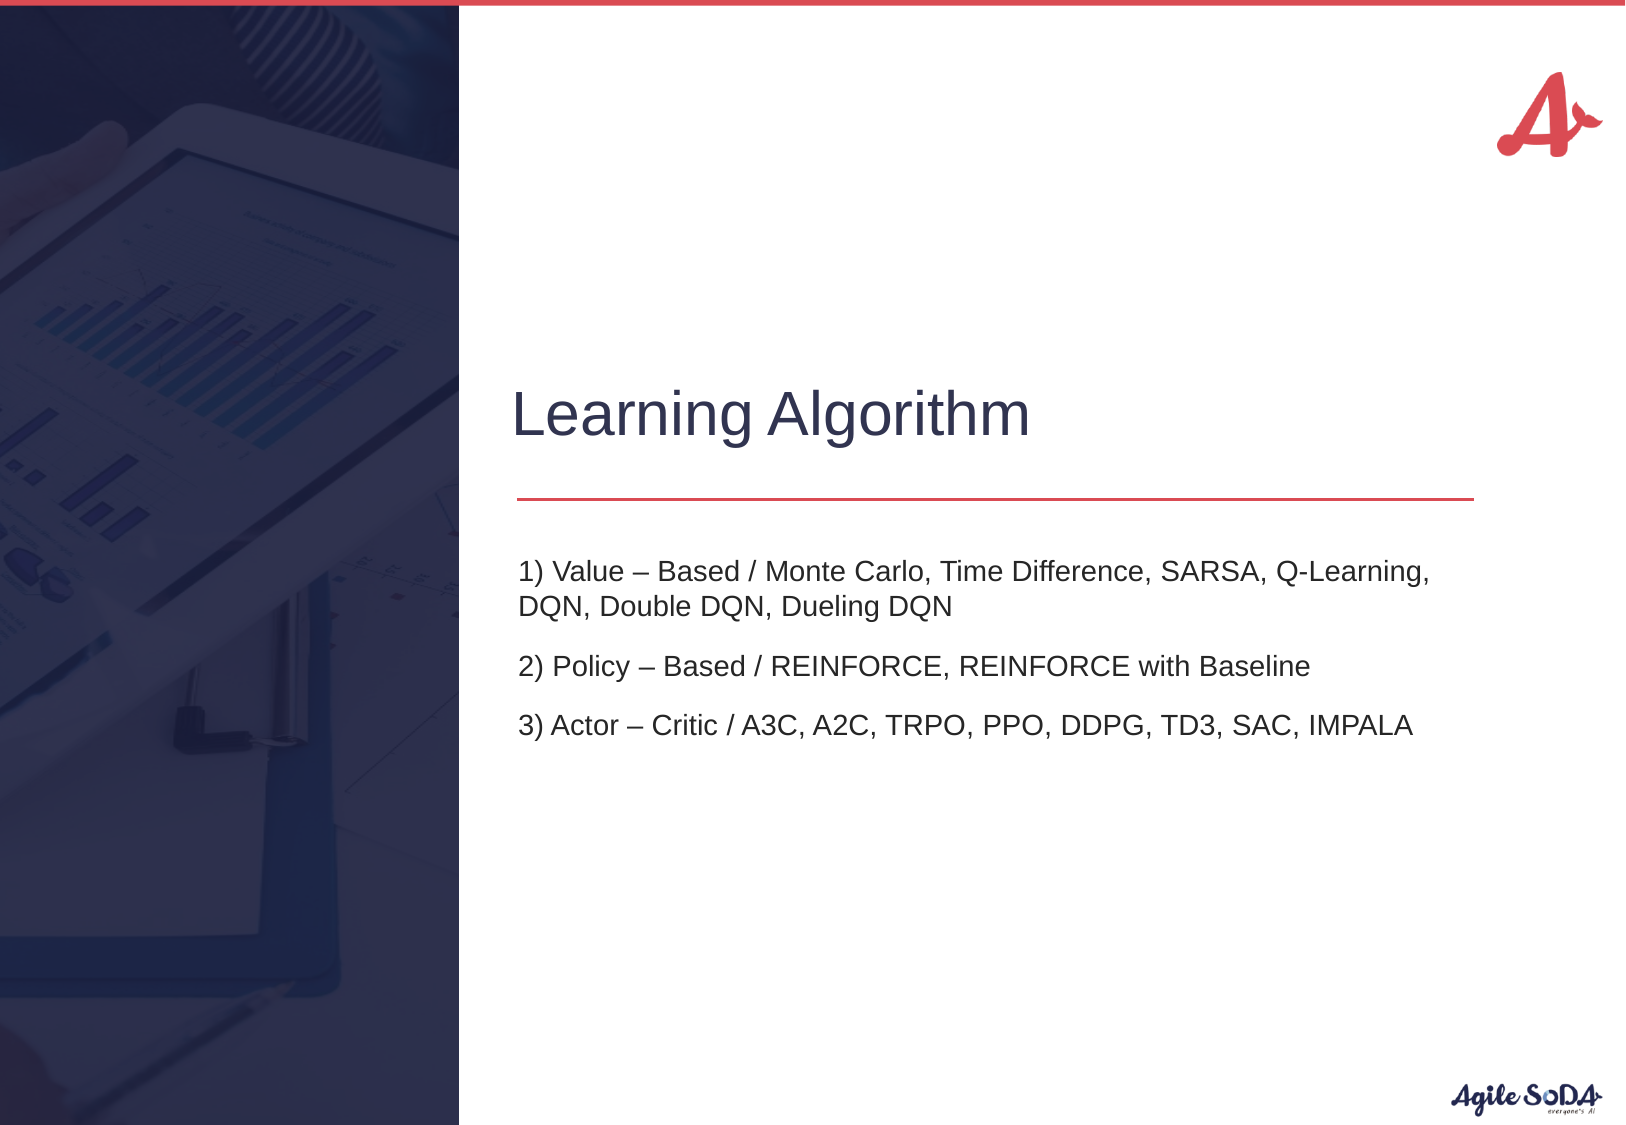

Learning Algorithm
1) Value – Based / Monte Carlo, Time Difference, SARSA, Q-Learning, DQN, Double DQN, Dueling DQN
2) Policy – Based / REINFORCE, REINFORCE with Baseline
3) Actor – Critic / A3C, A2C, TRPO, PPO, DDPG, TD3, SAC, IMPALA